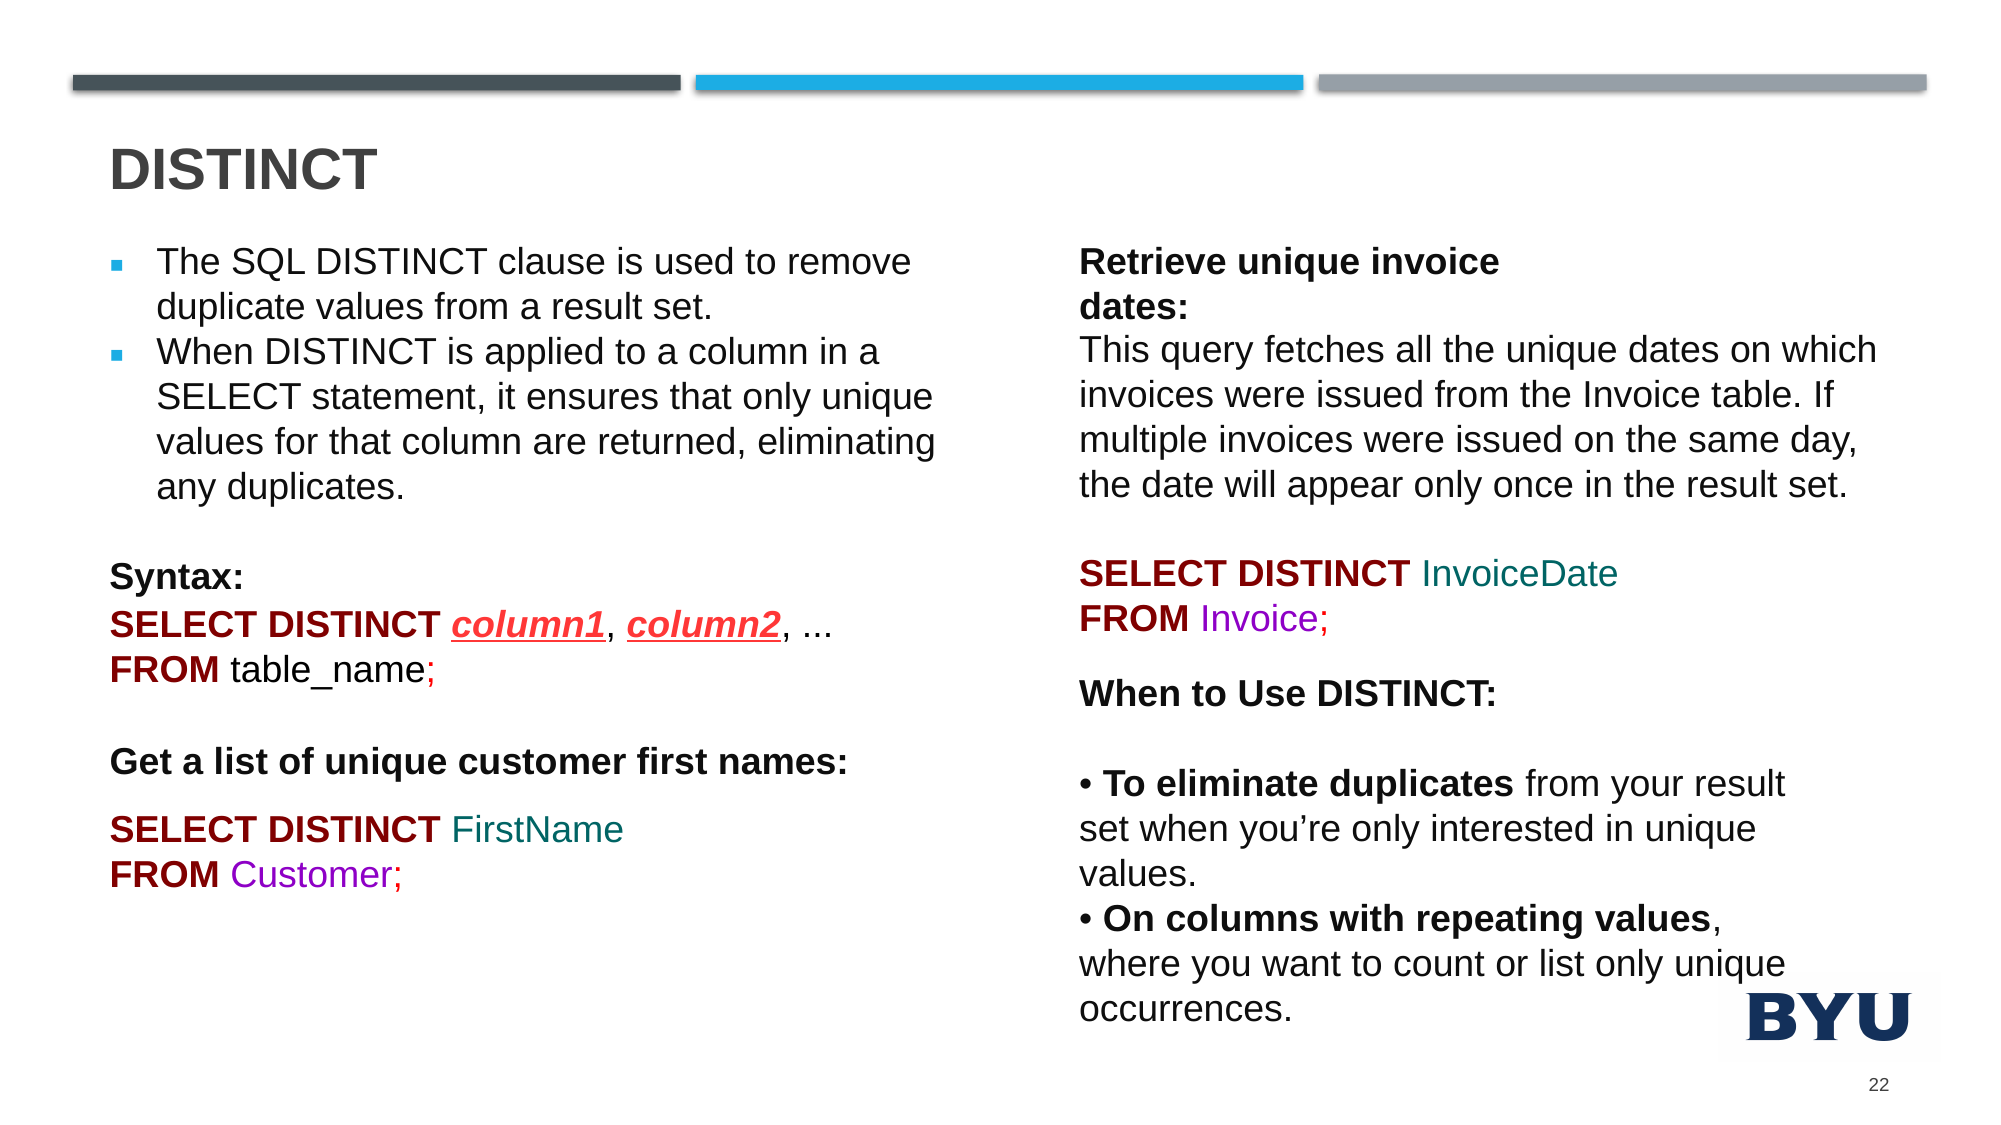

# DISTINCT
The SQL DISTINCT clause is used to remove duplicate values from a result set.
When DISTINCT is applied to a column in a SELECT statement, it ensures that only unique values for that column are returned, eliminating any duplicates.

Syntax:
Retrieve unique invoice dates:
This query fetches all the unique dates on which invoices were issued from the Invoice table. If multiple invoices were issued on the same day, the date will appear only once in the result set.
SELECT DISTINCT InvoiceDate
FROM Invoice;
SELECT DISTINCT column1, column2, ...
FROM table_name;
When to Use DISTINCT:

• To eliminate duplicates from your result set when you’re only interested in unique values.
• On columns with repeating values, where you want to count or list only unique occurrences.
Get a list of unique customer first names:
SELECT DISTINCT FirstName
FROM Customer;
22